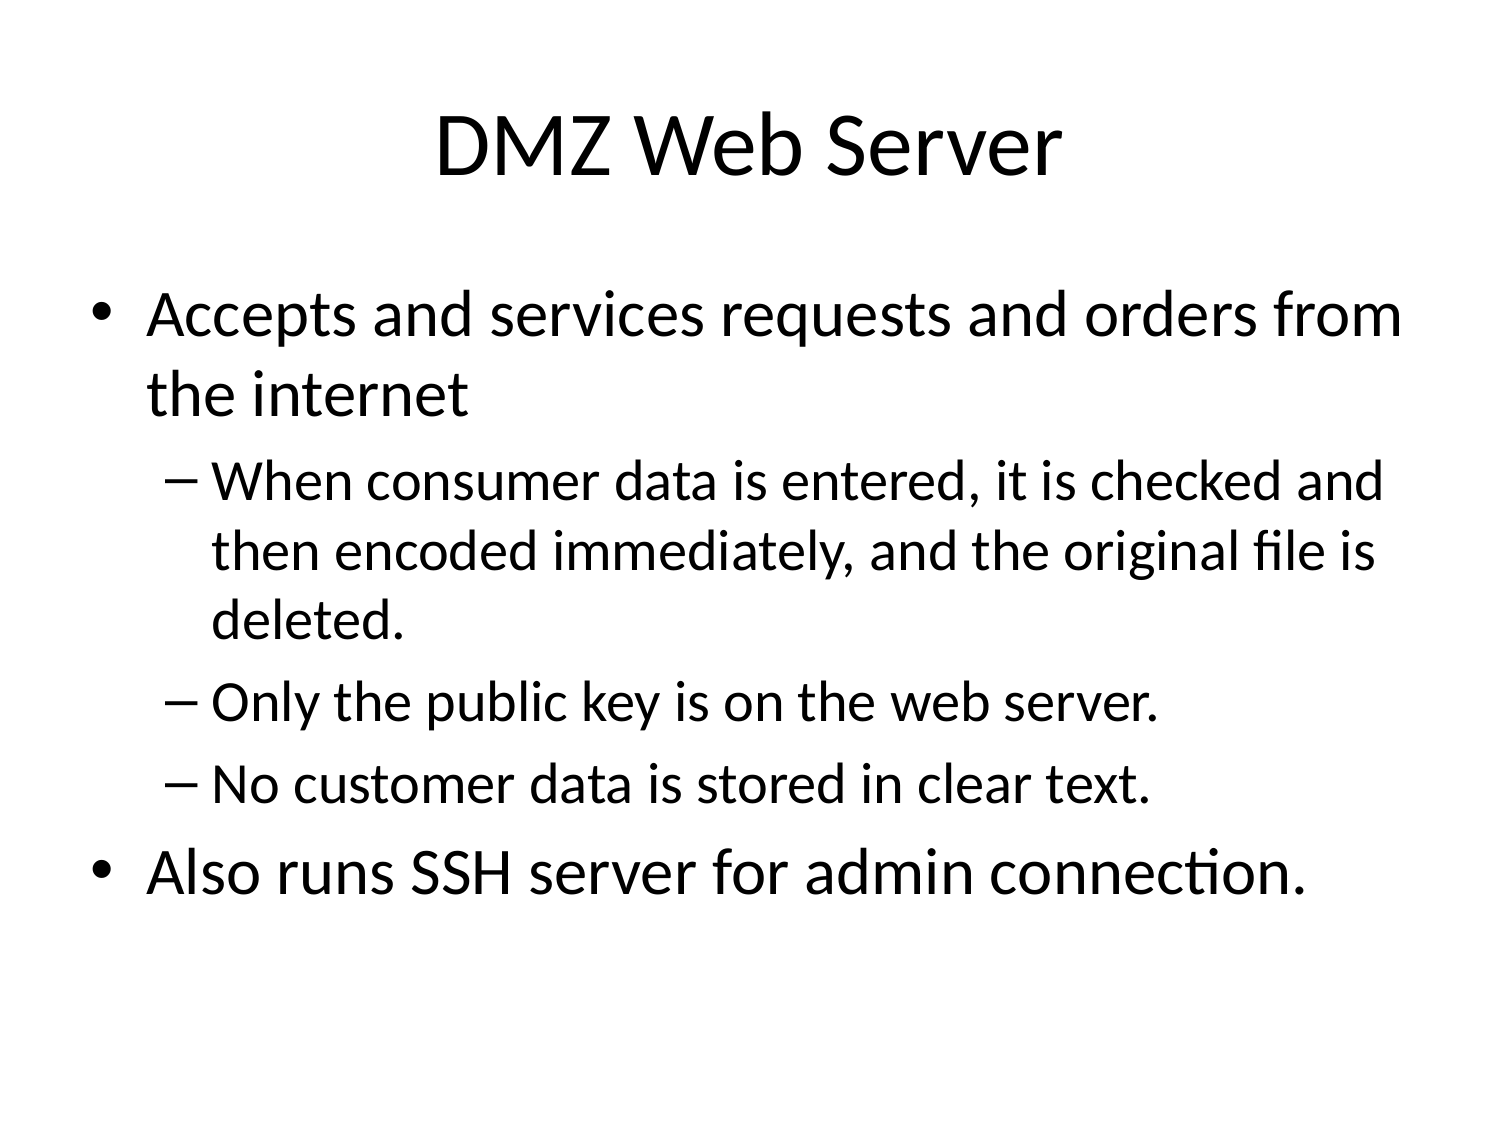

# DMZ Web Server
Accepts and services requests and orders from the internet
When consumer data is entered, it is checked and then encoded immediately, and the original file is deleted.
Only the public key is on the web server.
No customer data is stored in clear text.
Also runs SSH server for admin connection.